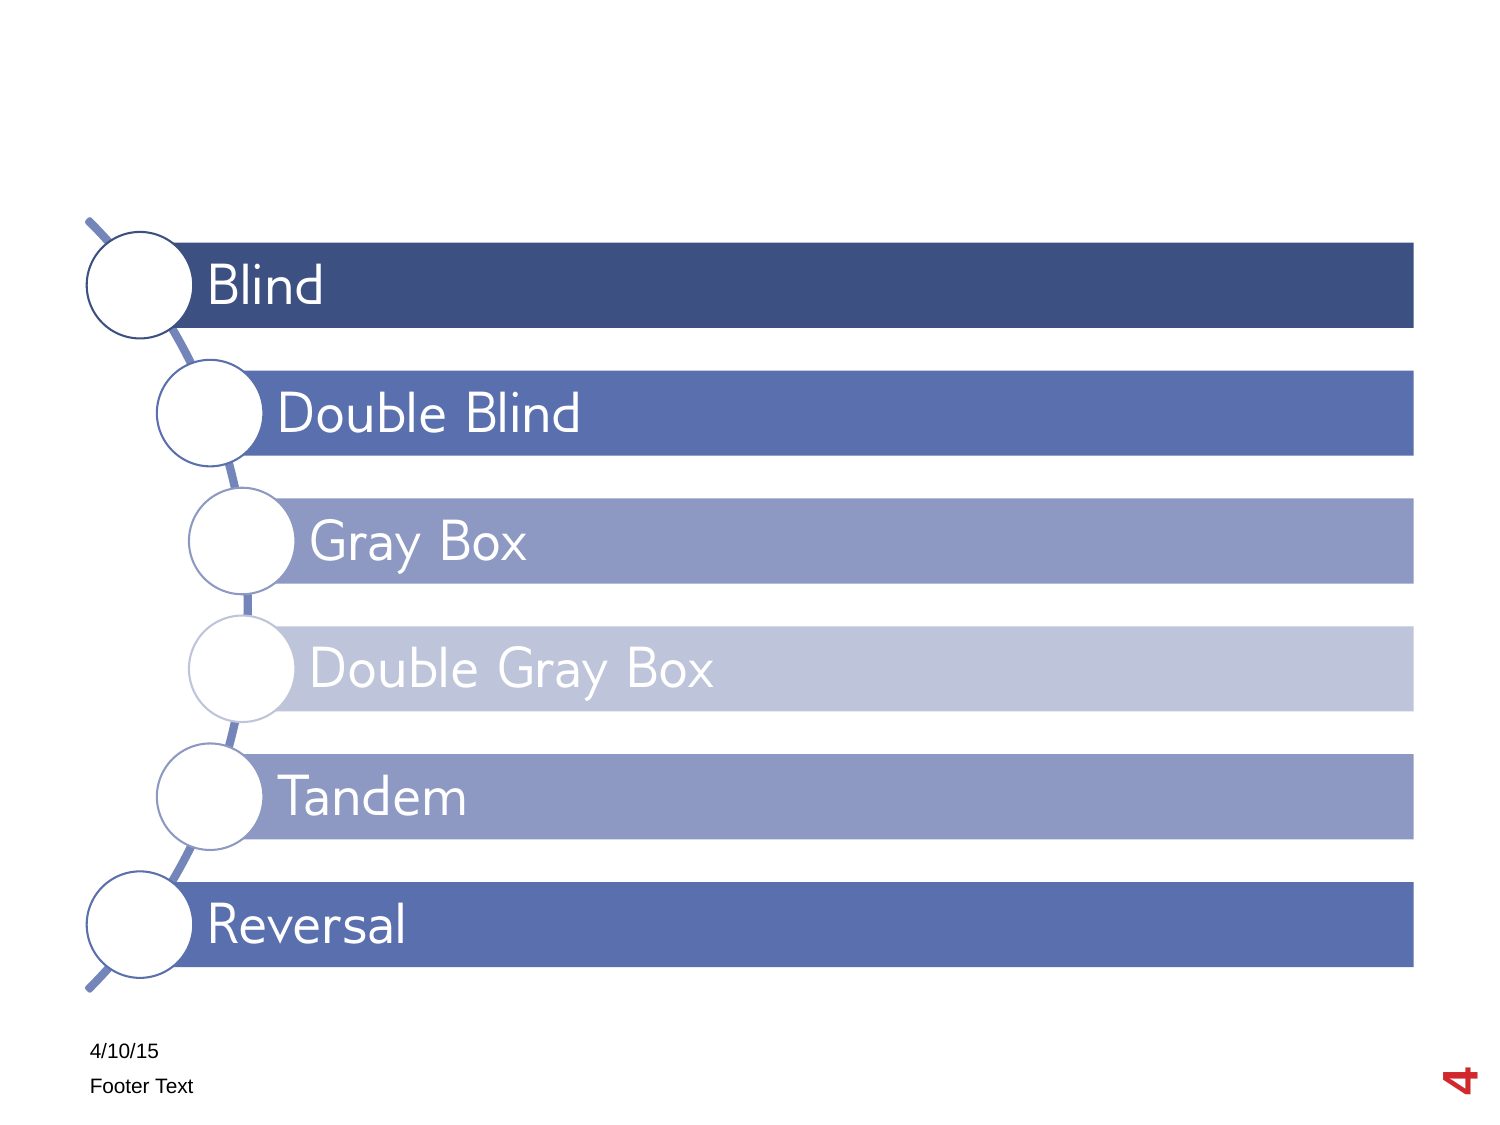

Blind

Double Blind

Gray Box

Double Gray Box

Tandem

Reversal
4
4/10/15
Footer Text